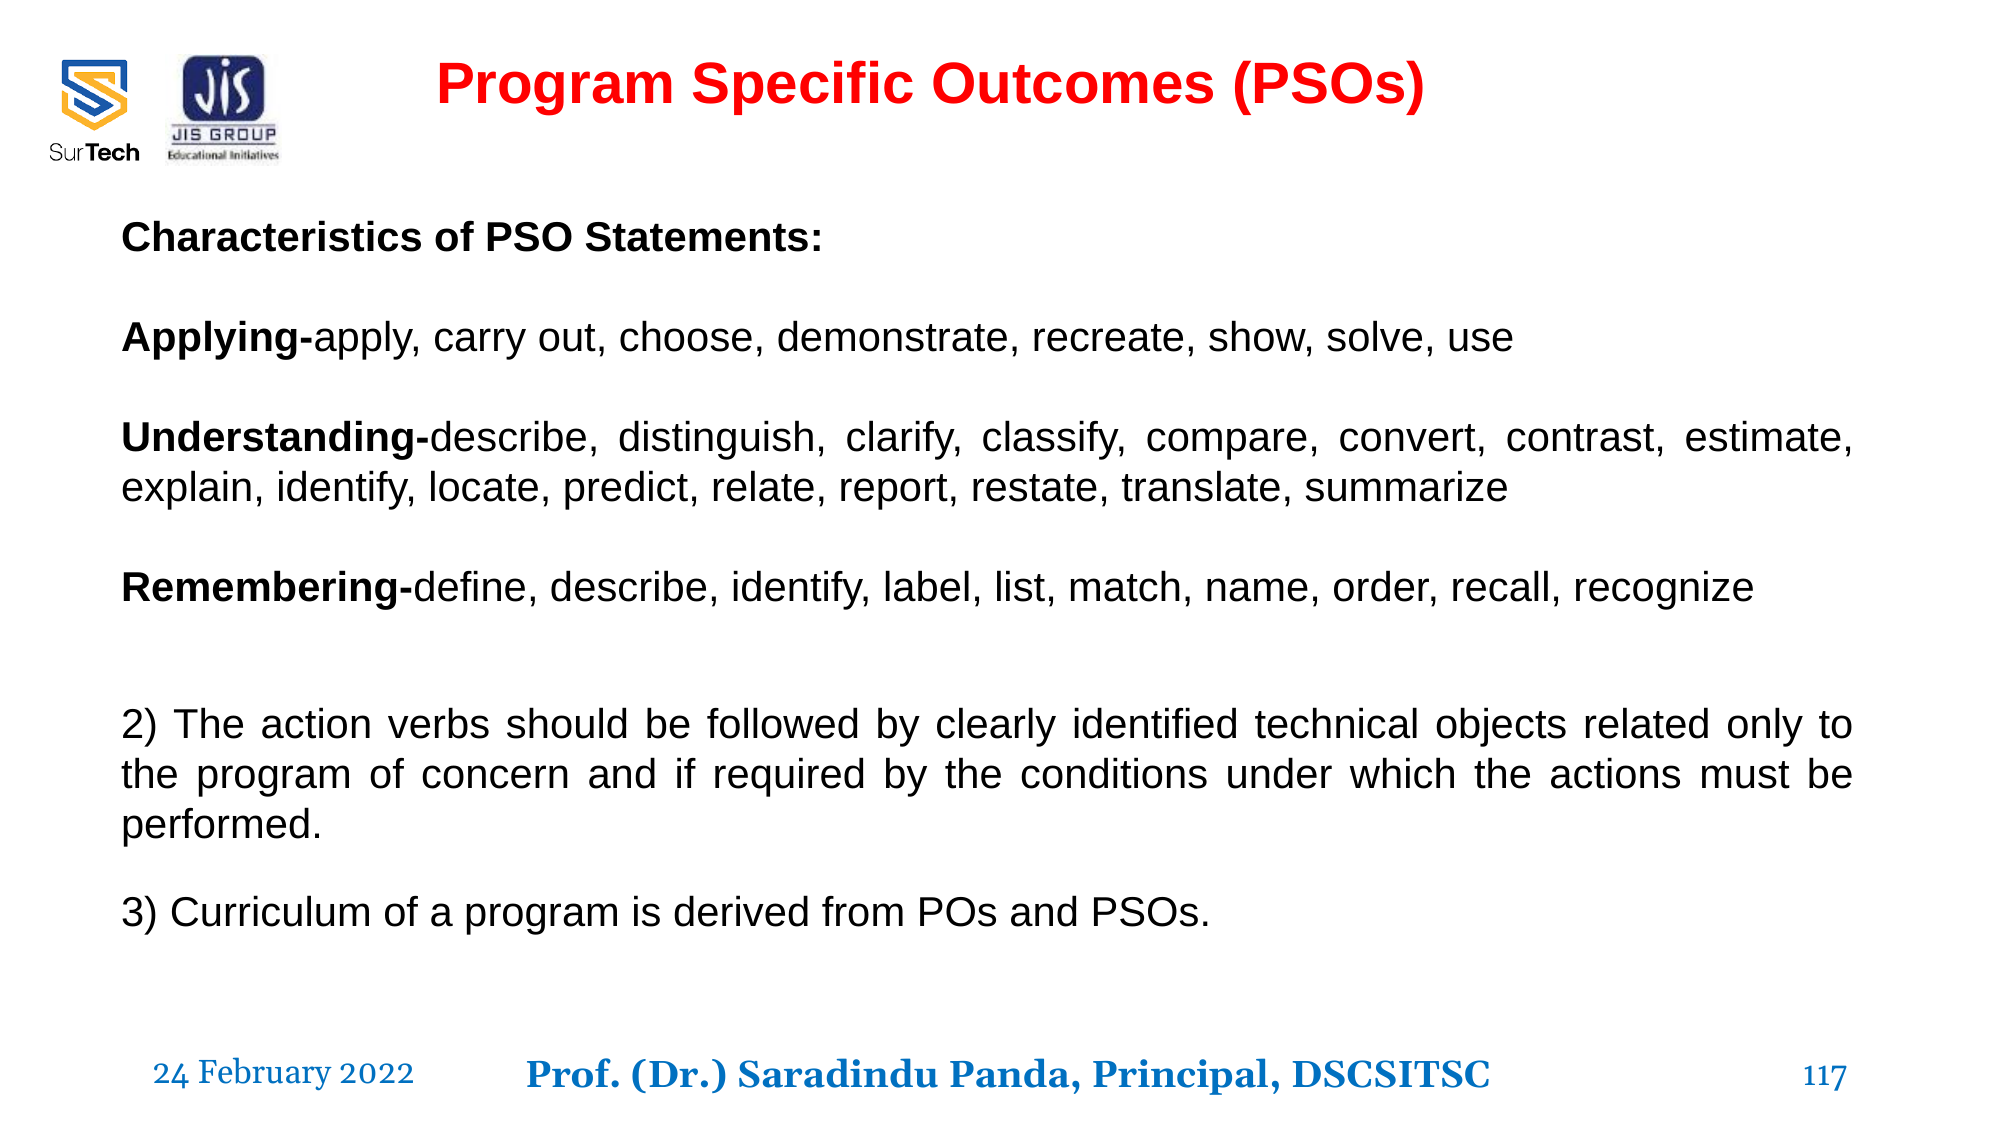

Program Specific Outcomes (PSOs)
Characteristics of PSO Statements:

Applying-apply, carry out, choose, demonstrate, recreate, show, solve, use

Understanding-describe, distinguish, clarify, classify, compare, convert, contrast, estimate, explain, identify, locate, predict, relate, report, restate, translate, summarize

Remembering-define, describe, identify, label, list, match, name, order, recall, recognize

2) The action verbs should be followed by clearly identified technical objects related only to the program of concern and if required by the conditions under which the actions must be performed.
3) Curriculum of a program is derived from POs and PSOs.
24 February 2022
Prof. (Dr.) Saradindu Panda, Principal, DSCSITSC
117